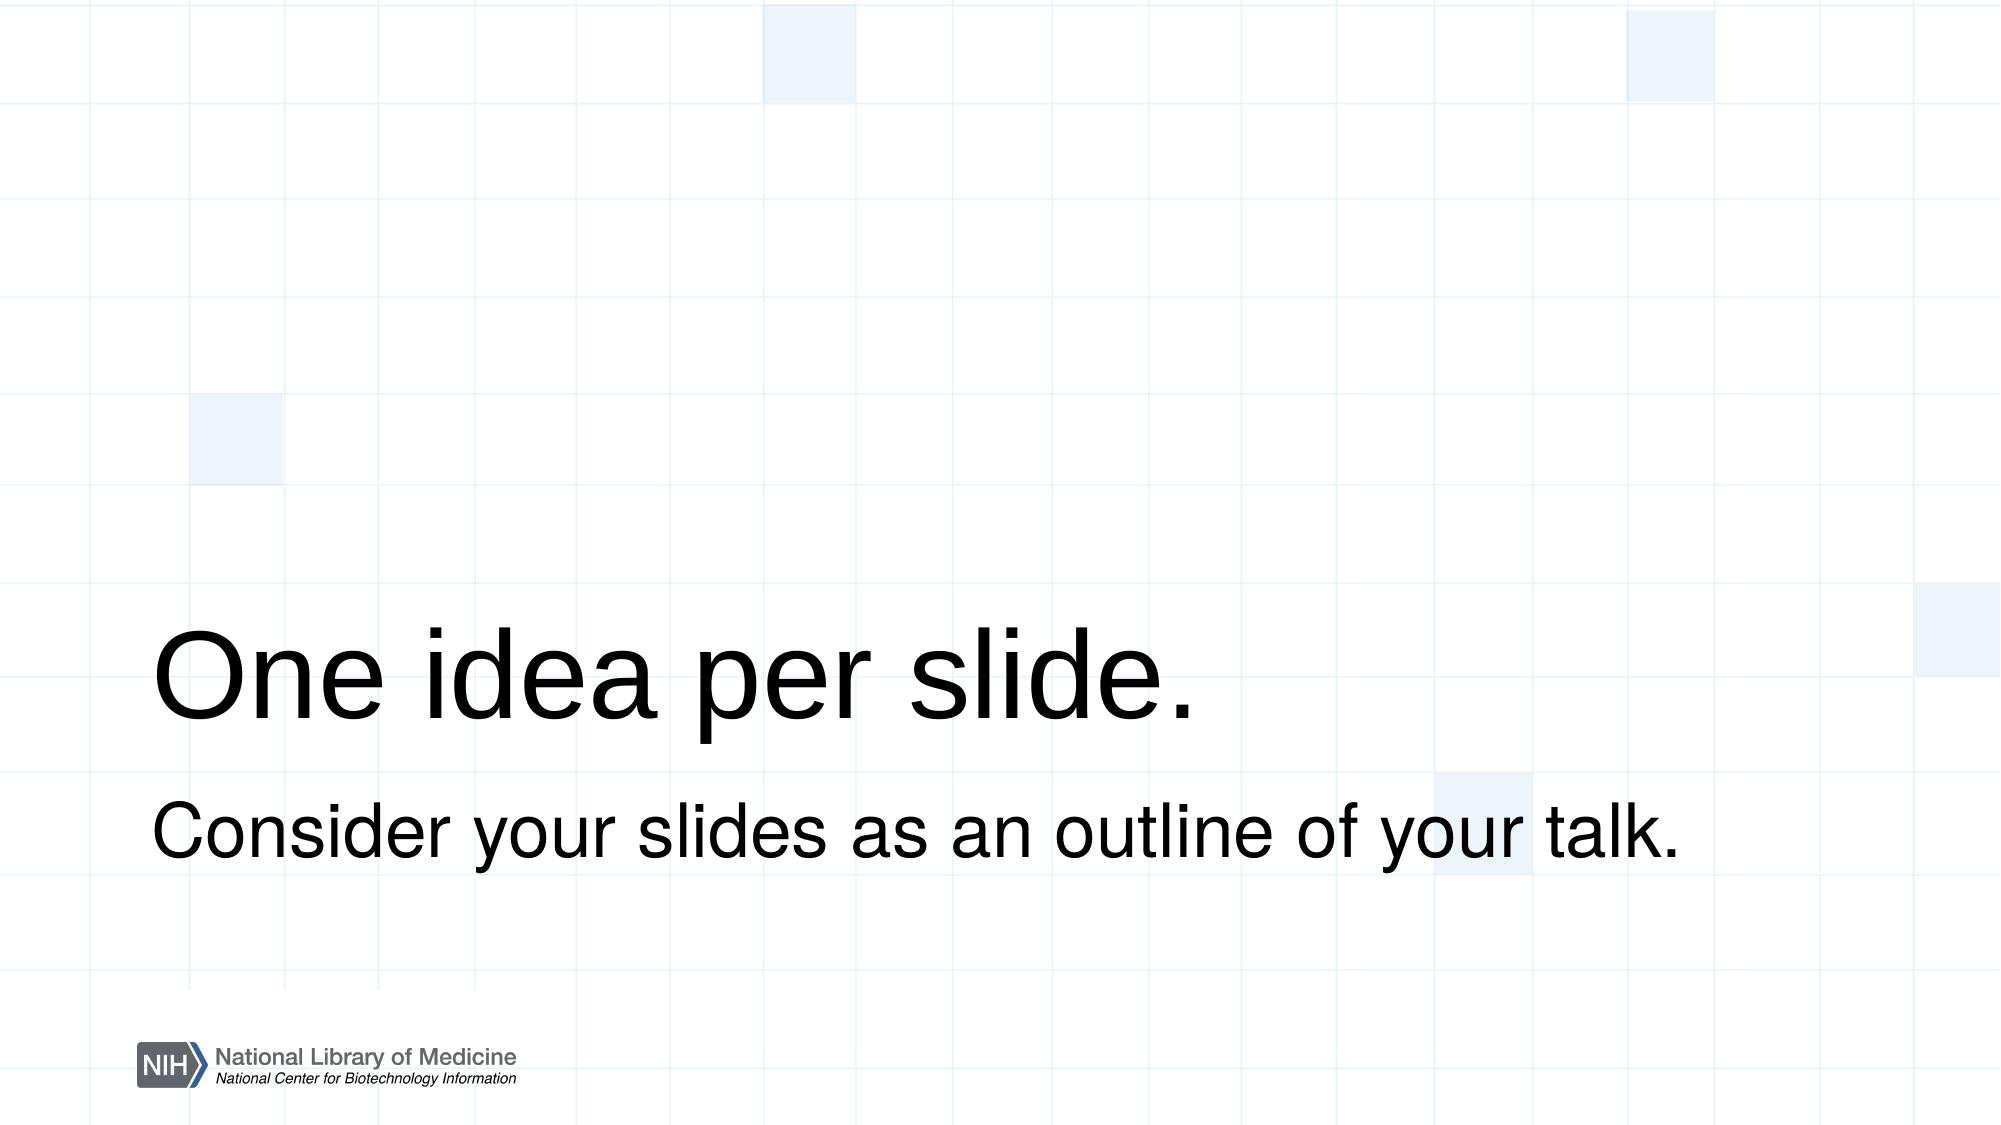

One idea per slide.
Consider your slides as an outline of your talk.